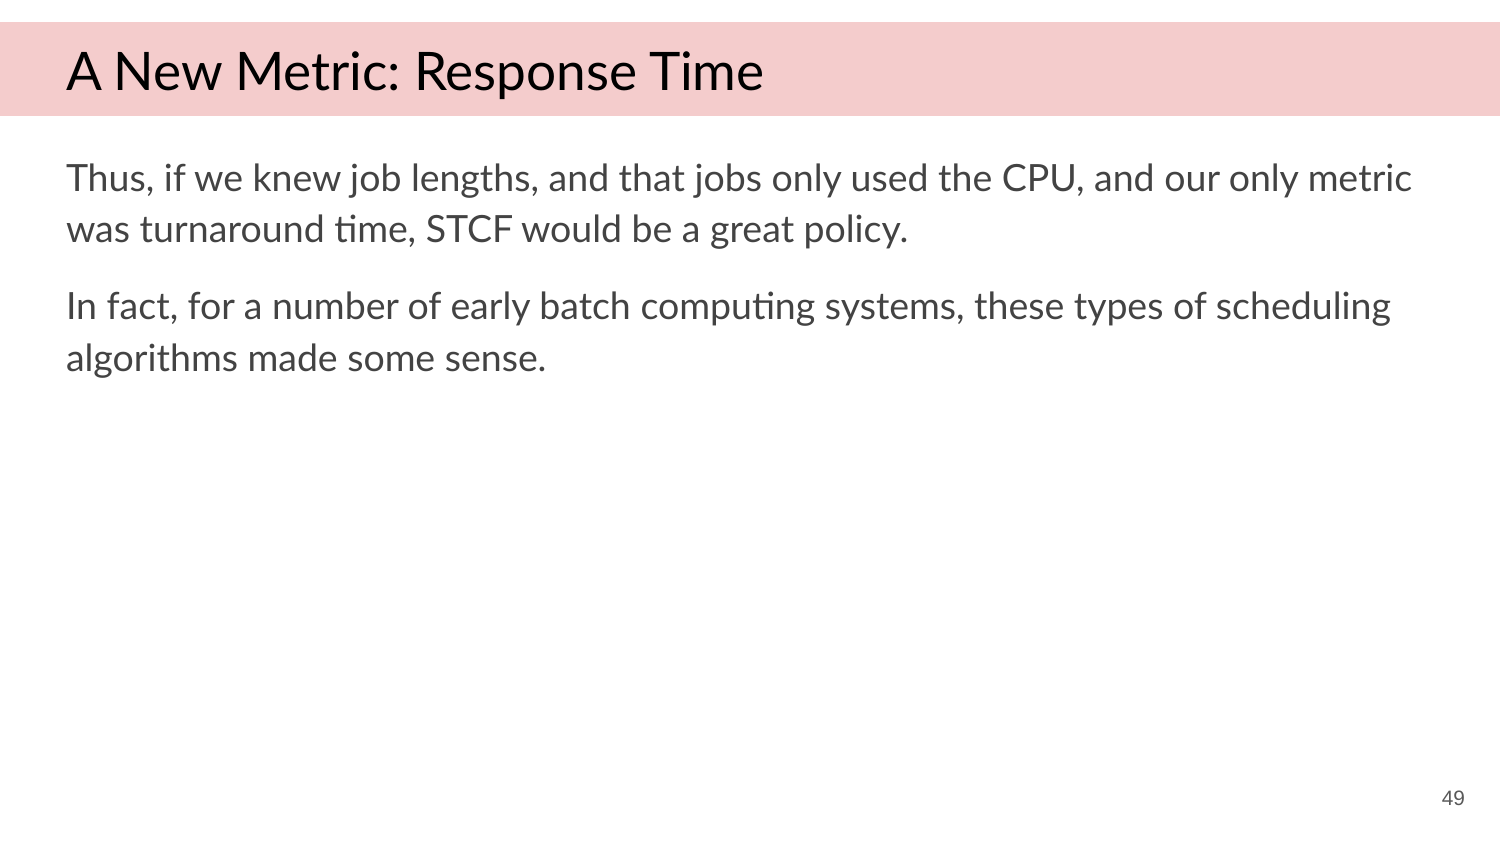

# A New Metric: Response Time
Thus, if we knew job lengths, and that jobs only used the CPU, and our only metric was turnaround time, STCF would be a great policy.
In fact, for a number of early batch computing systems, these types of scheduling algorithms made some sense.

49